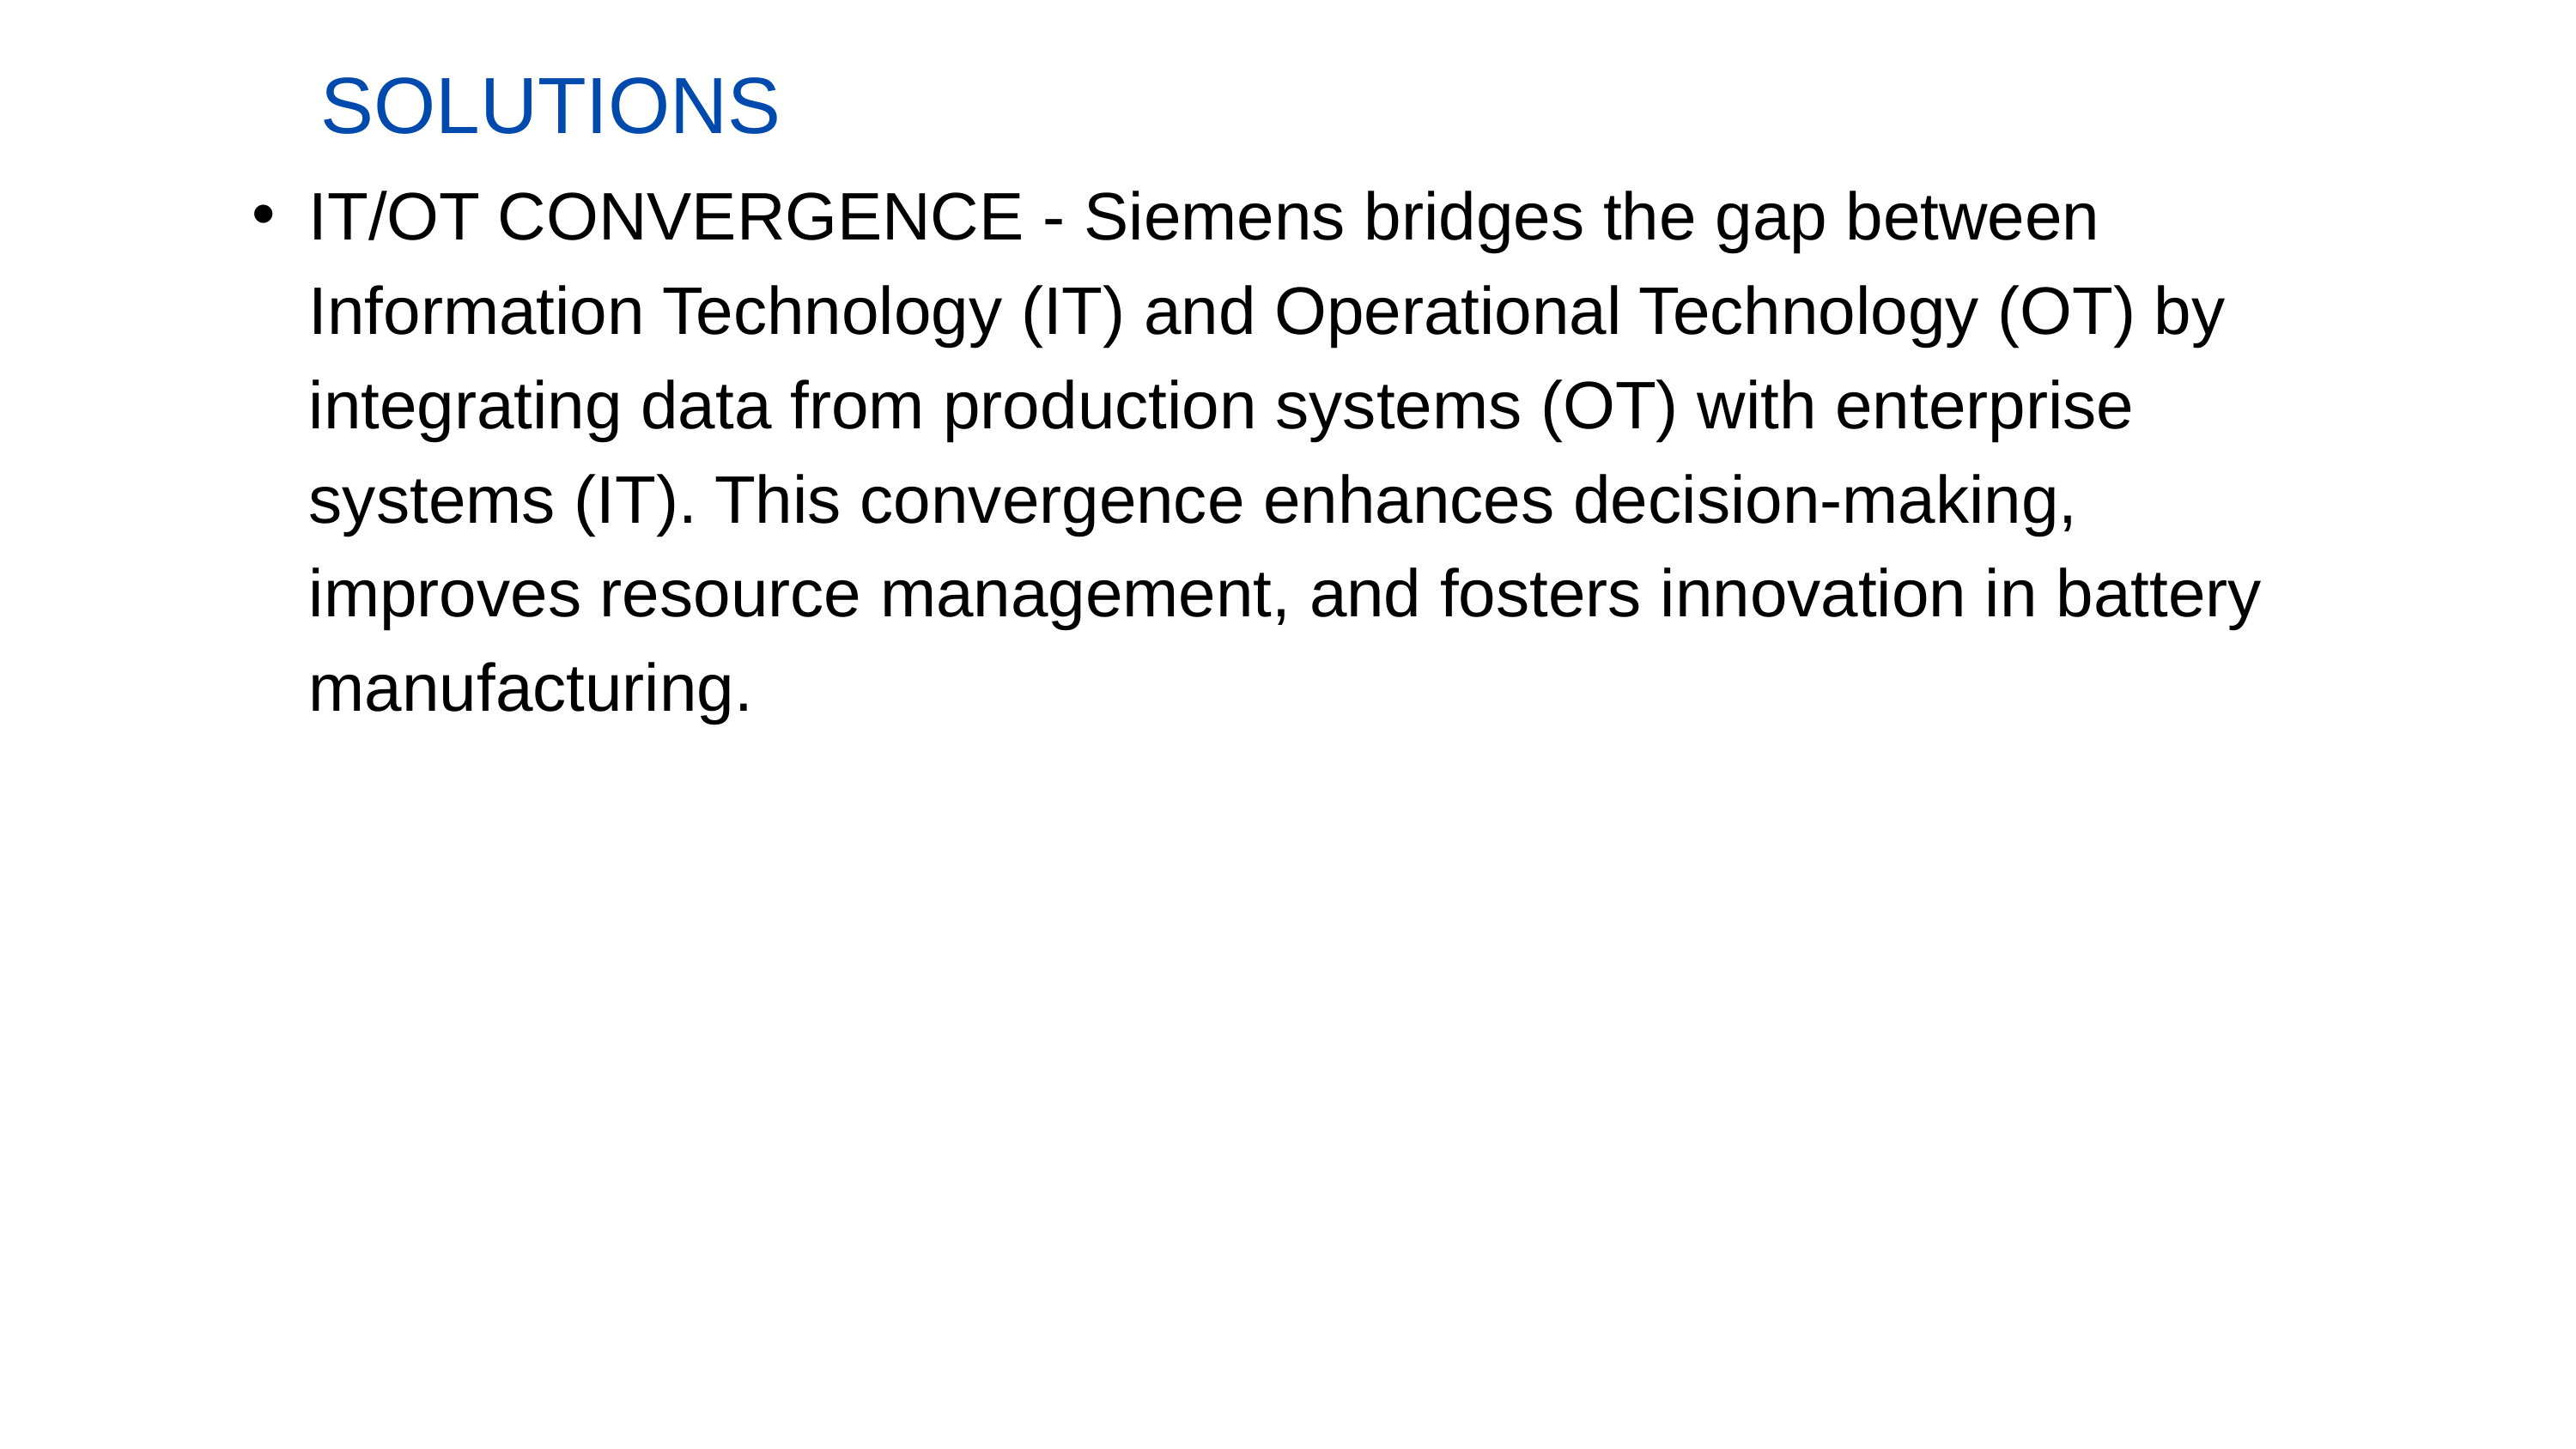

SOLUTIONS
IT/OT CONVERGENCE - Siemens bridges the gap between Information Technology (IT) and Operational Technology (OT) by integrating data from production systems (OT) with enterprise systems (IT). This convergence enhances decision-making, improves resource management, and fosters innovation in battery manufacturing.